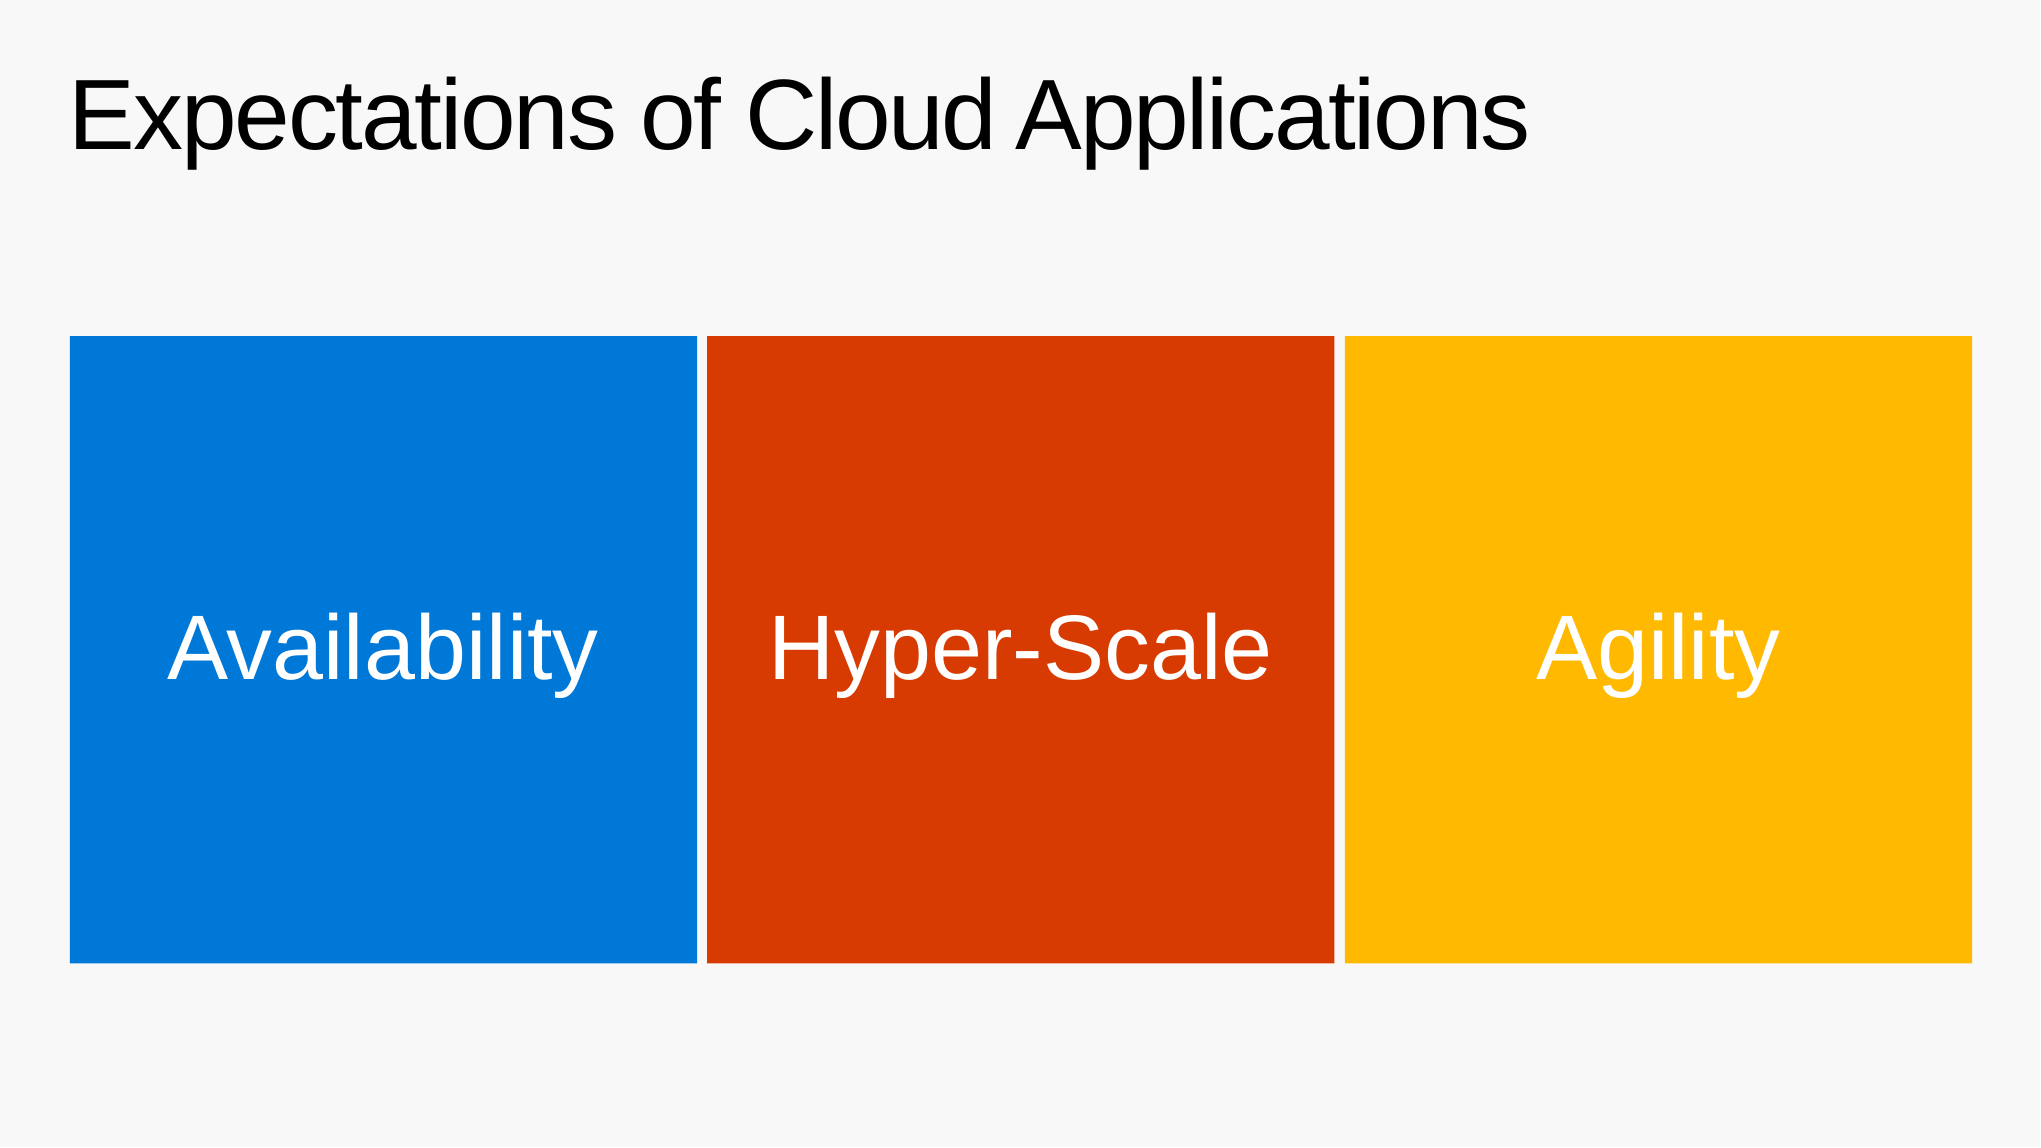

# Expectations of Cloud Applications
Availability
Hyper-Scale
Agility